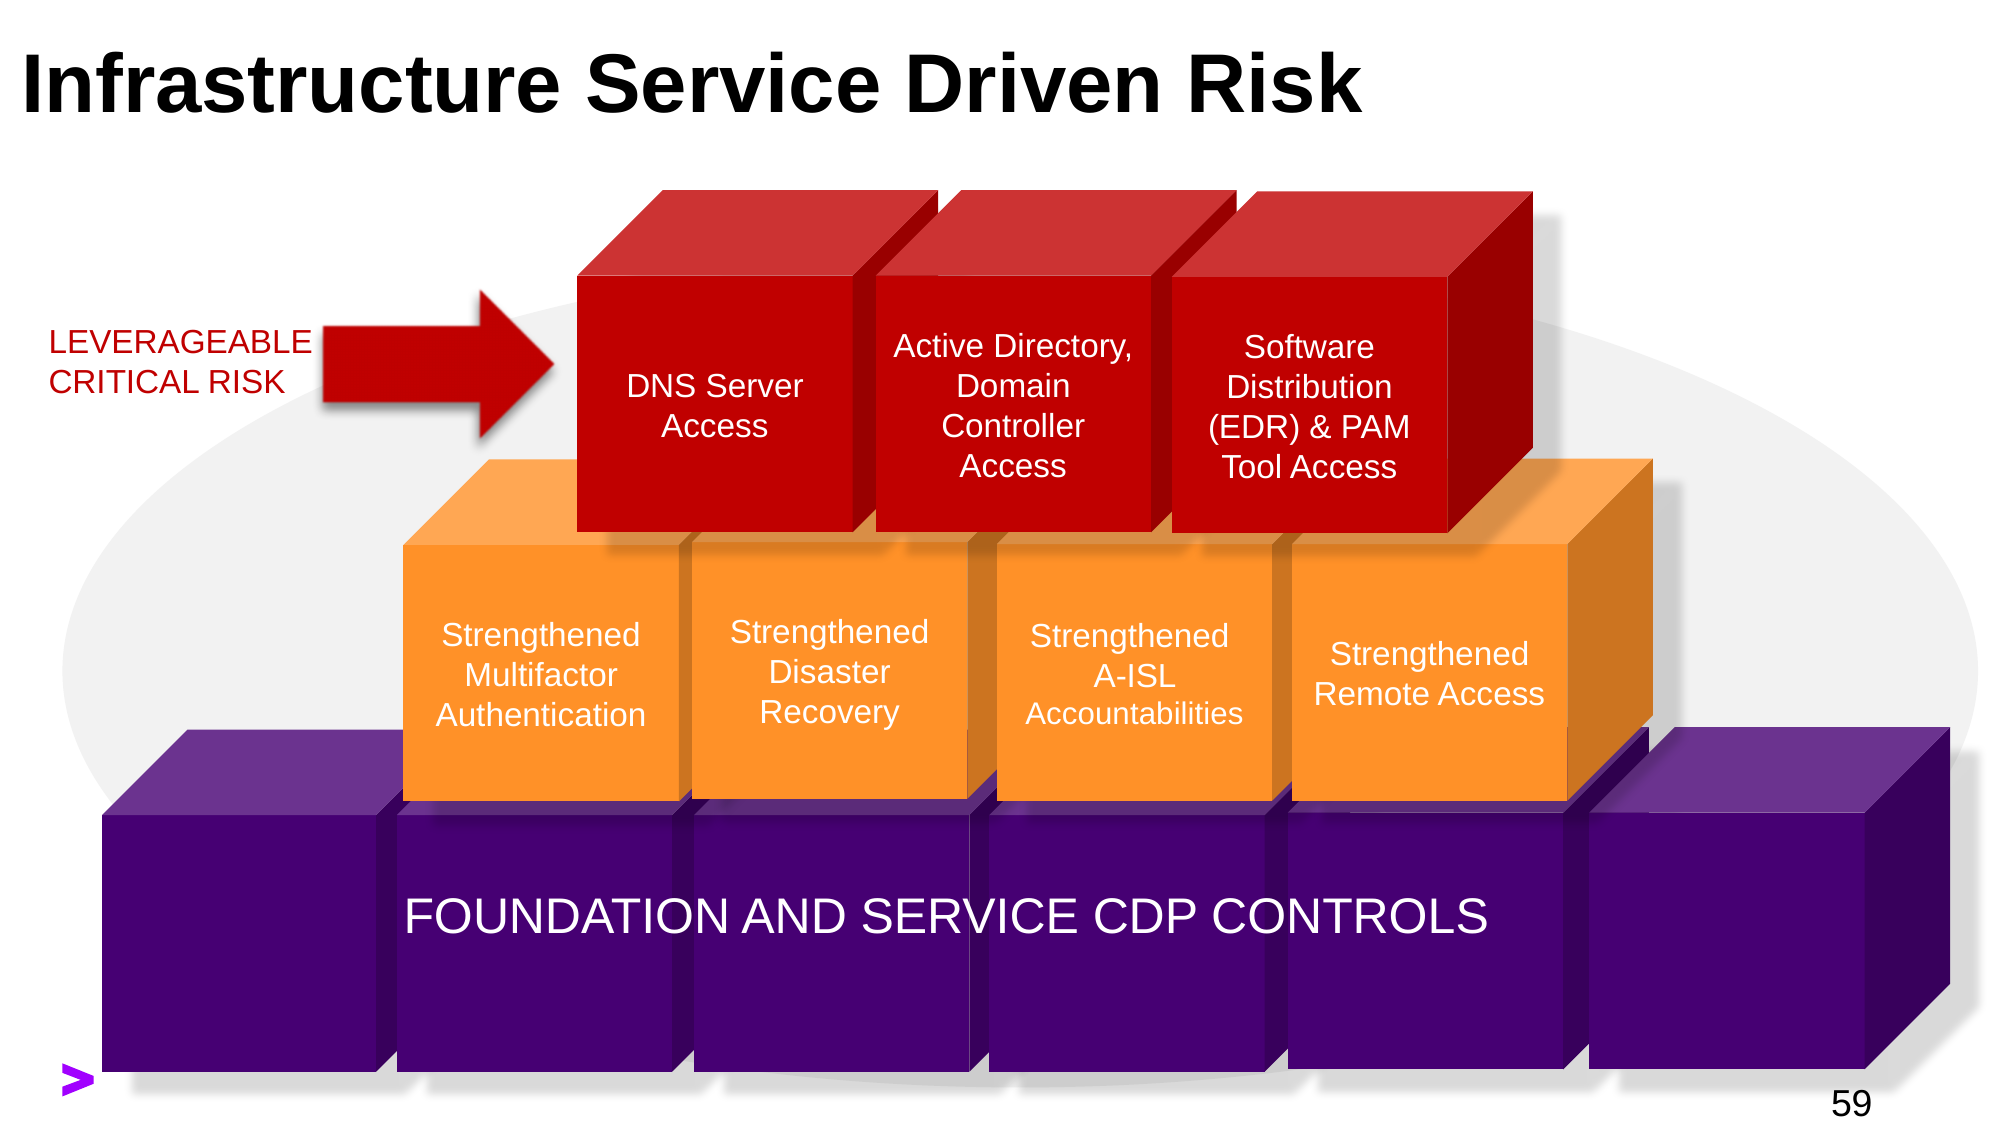

Infrastructure Service Driven Risk
DNS Server Access
Active Directory, Domain Controller Access
Software Distribution (EDR) & PAM Tool Access

LEVERAGEABLE CRITICAL RISK
Strengthened Disaster Recovery
Strengthened Remote Access
Strengthened
A-ISL Accountabilities
Strengthened Multifactor Authentication

FOUNDATION AND SERVICE CDP CONTROLS
59